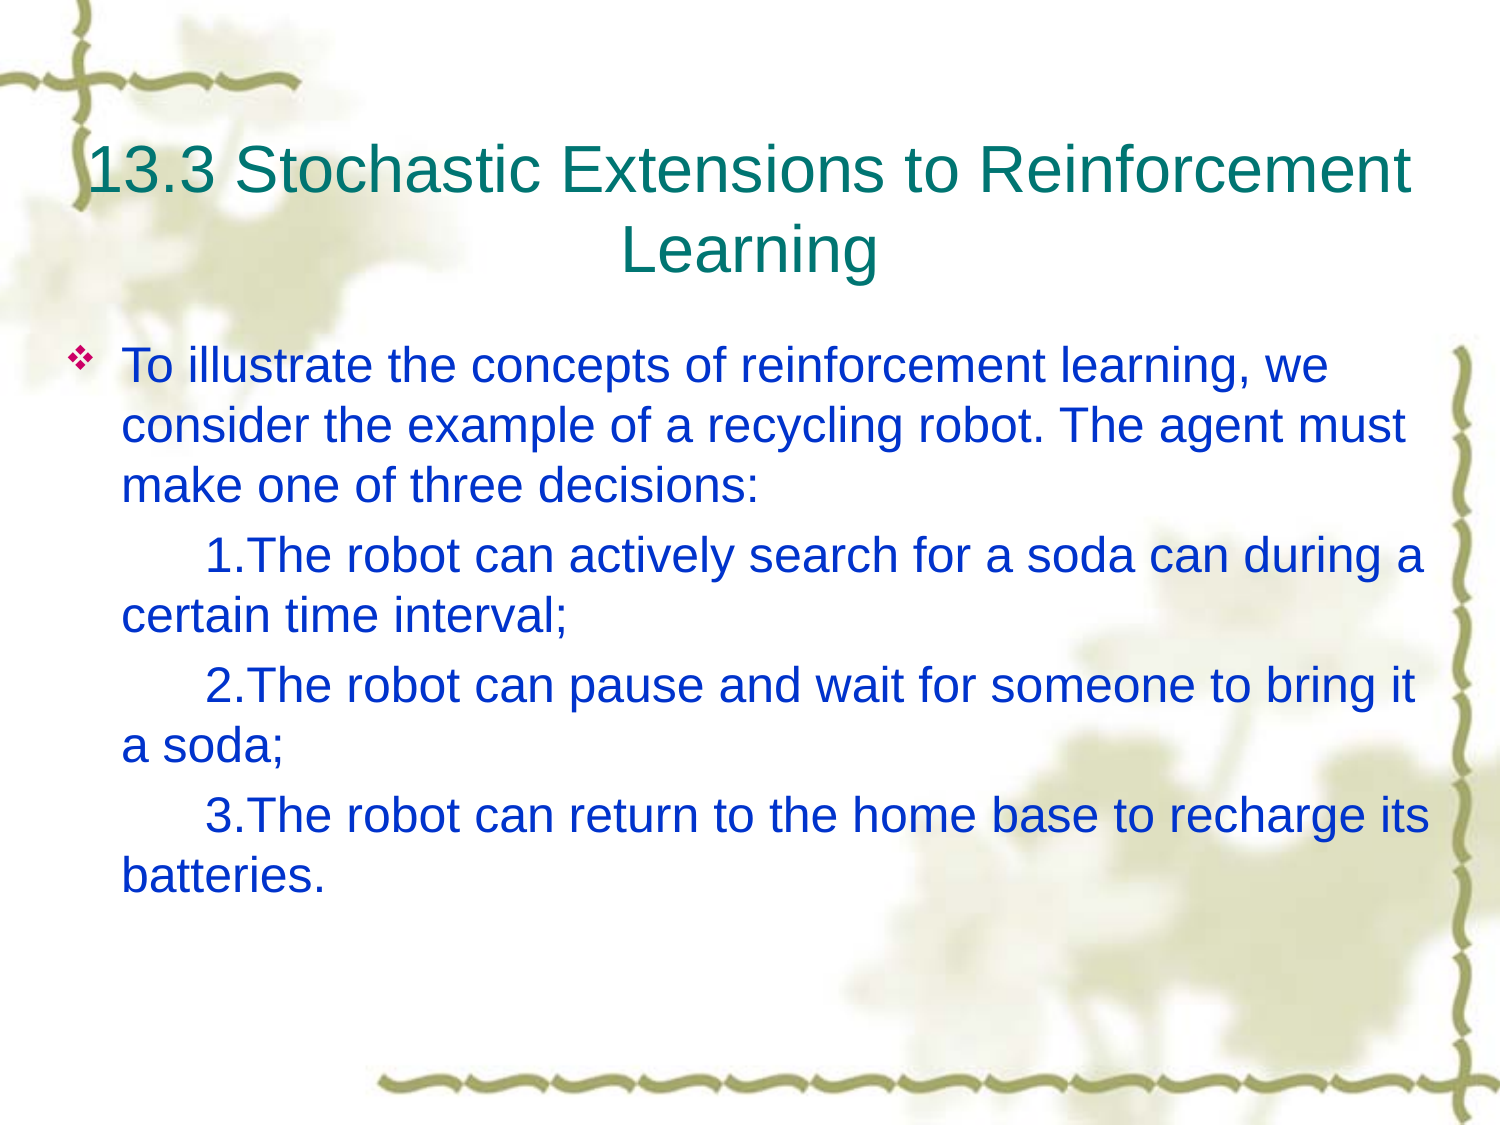

# 13.3 Stochastic Extensions to Reinforcement Learning
To illustrate the concepts of reinforcement learning, we consider the example of a recycling robot. The agent must make one of three decisions:
          1.The robot can actively search for a soda can during a certain time interval;
          2.The robot can pause and wait for someone to bring it a soda;
          3.The robot can return to the home base to recharge its batteries.